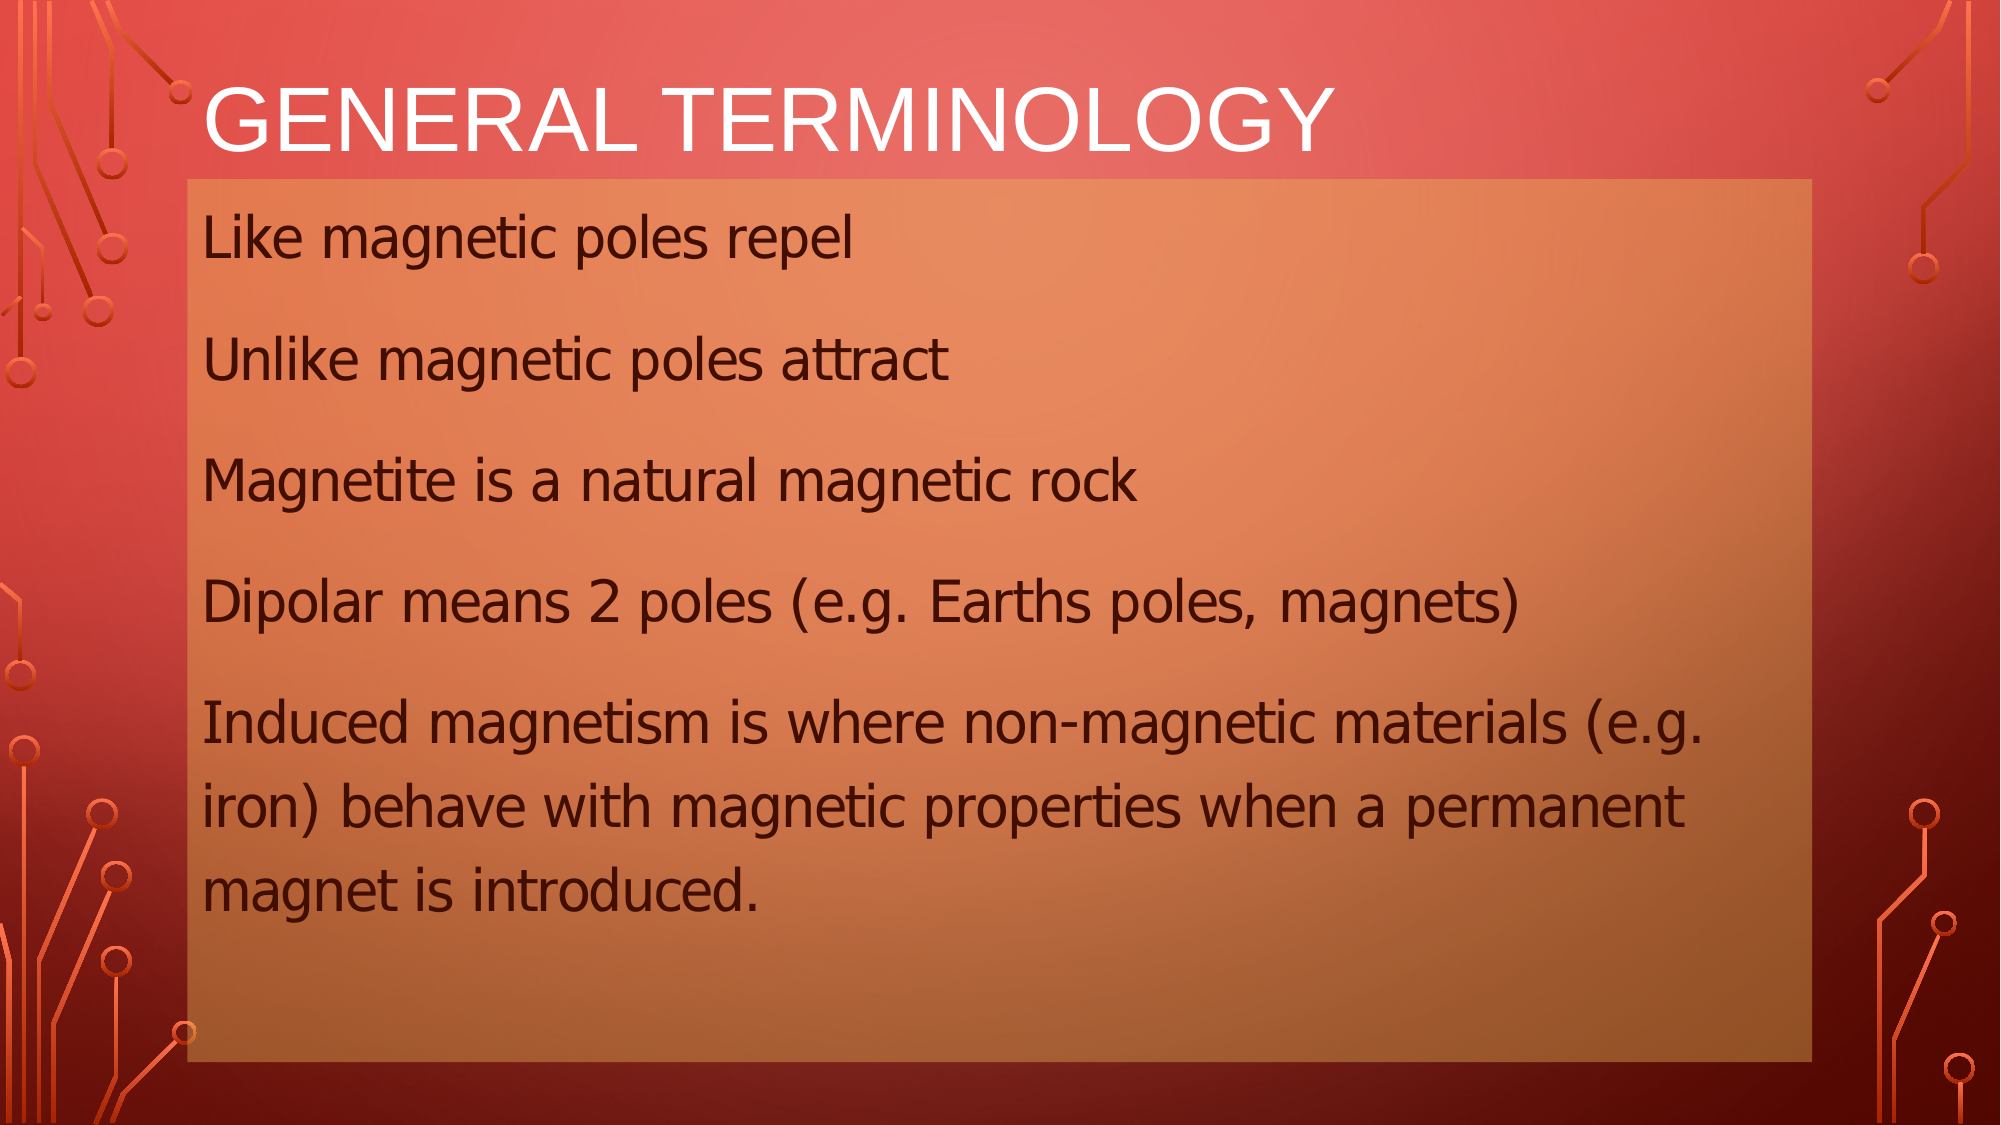

# General Terminology
Like magnetic poles repel
Unlike magnetic poles attract
Magnetite is a natural magnetic rock
Dipolar means 2 poles (e.g. Earths poles, magnets)
Induced magnetism is where non-magnetic materials (e.g. iron) behave with magnetic properties when a permanent magnet is introduced.